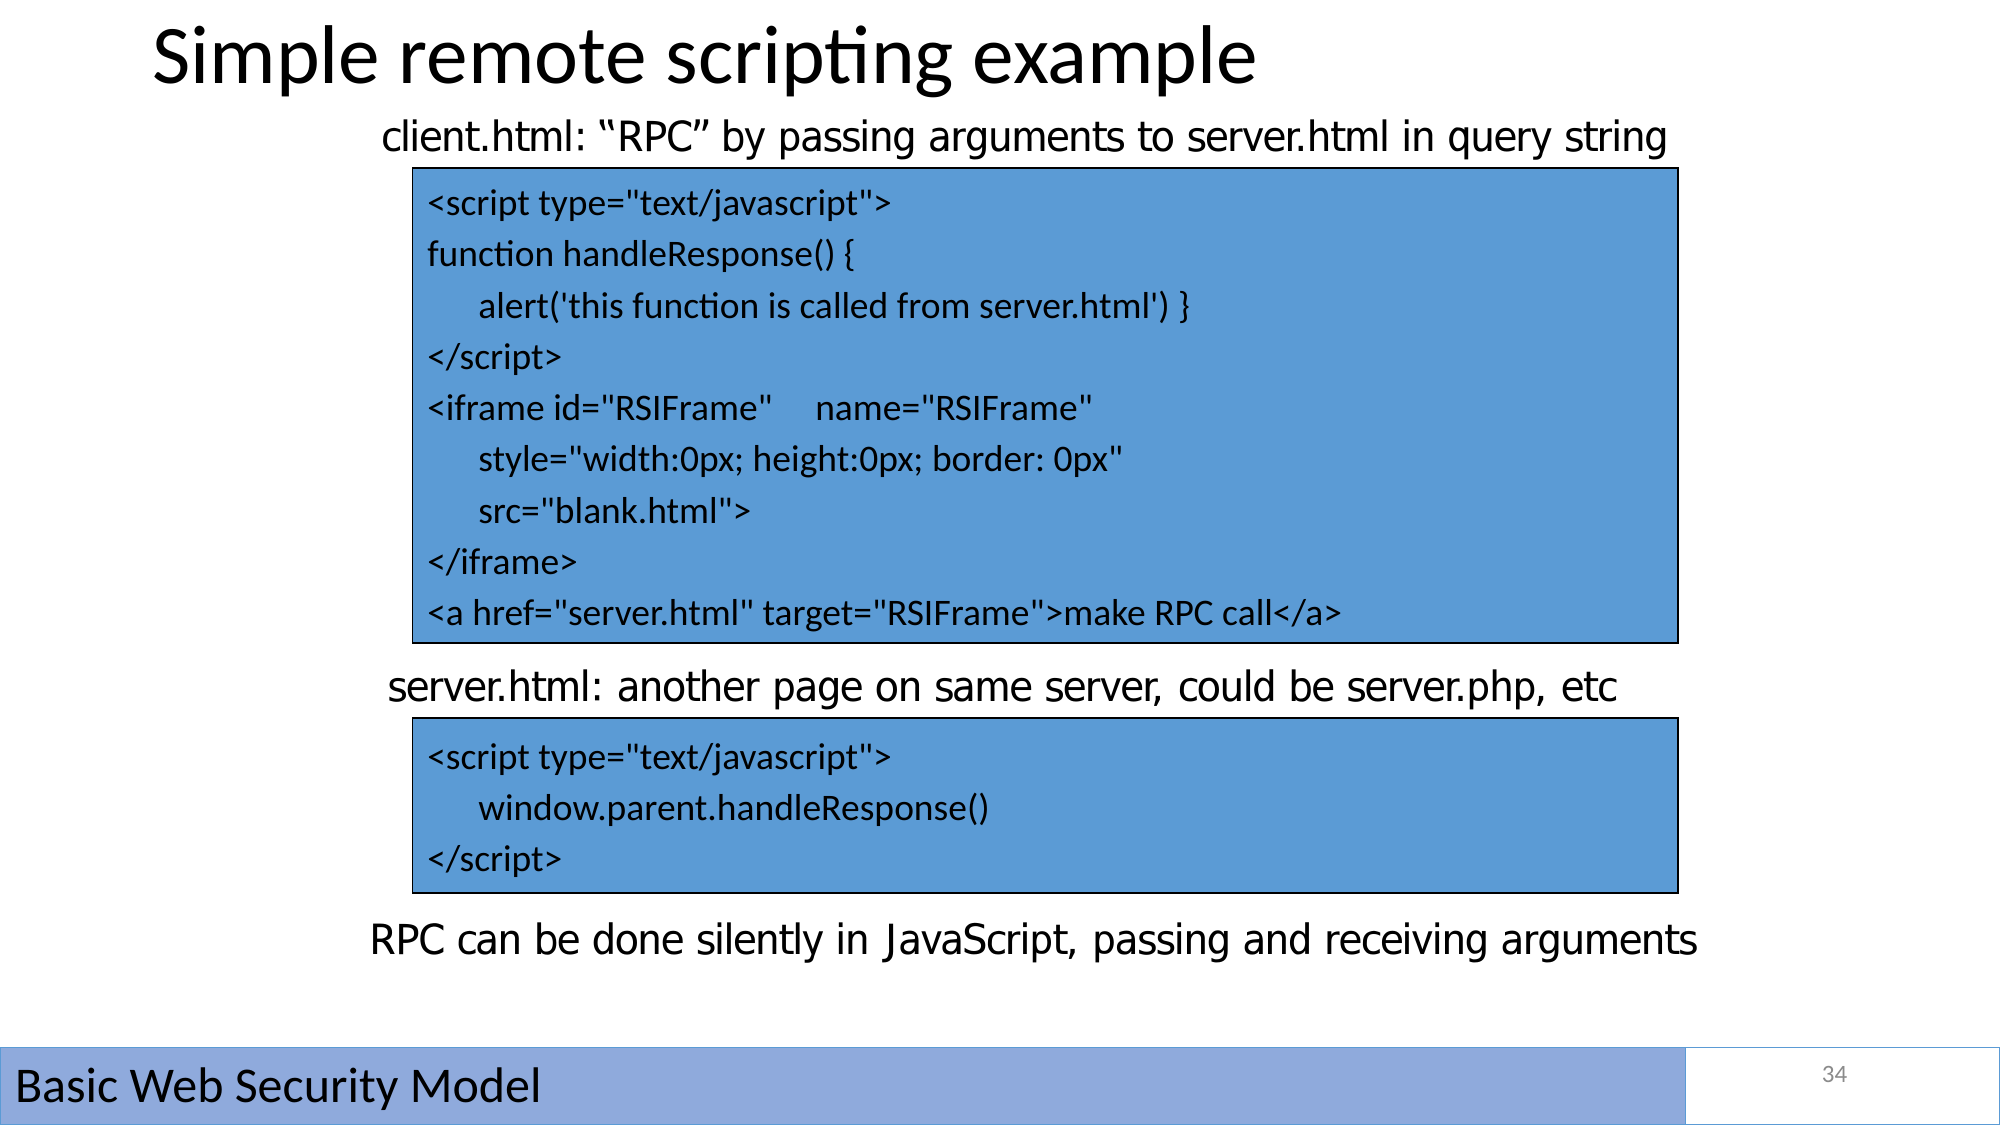

# Simple remote scripting example
client.html: “RPC” by passing arguments to server.html in query string
<script type="text/javascript">
function handleResponse() {
      alert('this function is called from server.html') }
</script>
<iframe id="RSIFrame"     name="RSIFrame"
      style="width:0px; height:0px; border: 0px"
      src="blank.html">
</iframe>
<a href="server.html" target="RSIFrame">make RPC call</a>
server.html: another page on same server, could be server.php, etc
<script type="text/javascript">
      window.parent.handleResponse()
</script>
RPC can be done silently in JavaScript, passing and receiving arguments
34
Basic Web Security Model